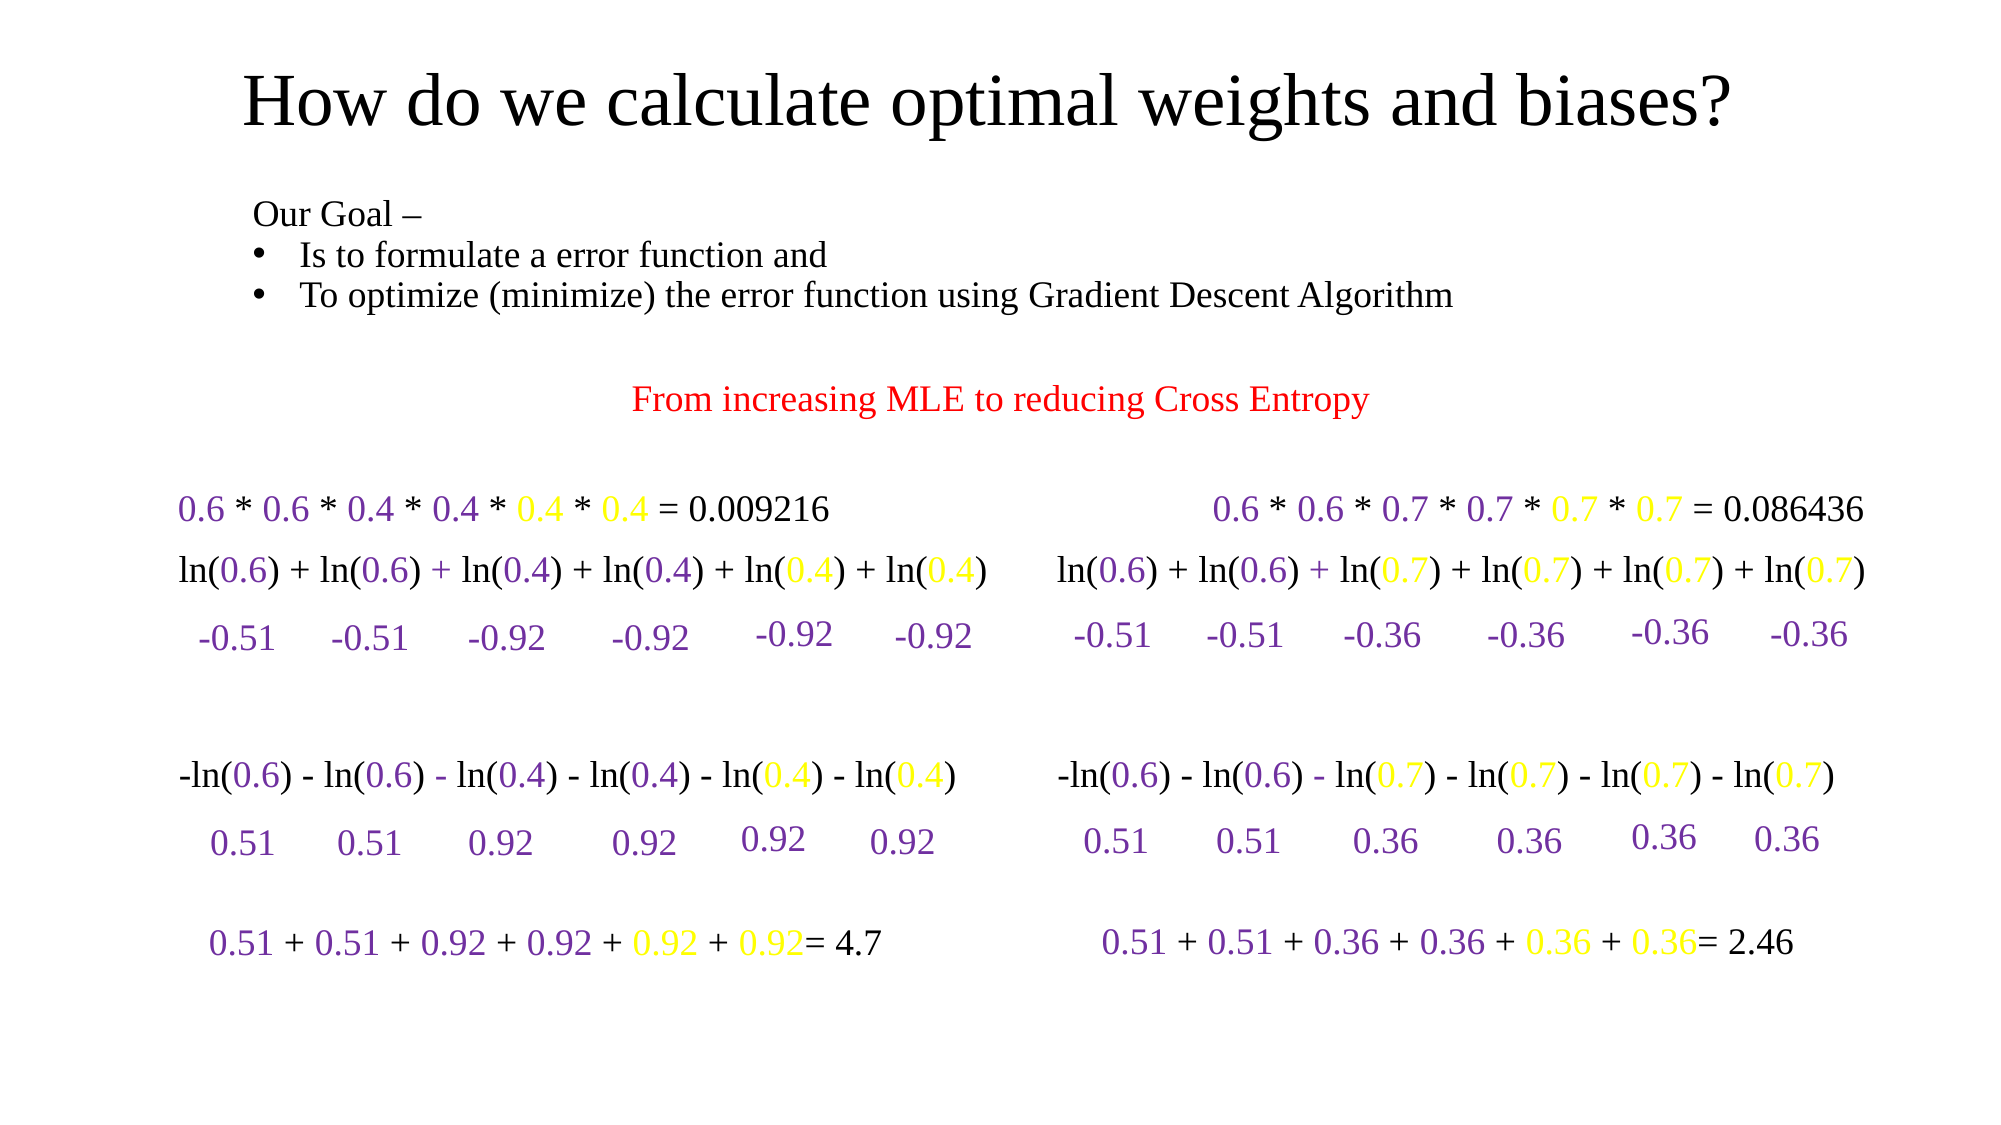

# How do we calculate optimal weights and biases?
Our Goal –
Is to formulate a error function and
To optimize (minimize) the error function using Gradient Descent Algorithm
From increasing MLE to reducing Cross Entropy
0.6 * 0.6 * 0.4 * 0.4 * 0.4 * 0.4 = 0.009216
0.6 * 0.6 * 0.7 * 0.7 * 0.7 * 0.7 = 0.086436
ln(0.6) + ln(0.6) + ln(0.4) + ln(0.4) + ln(0.4) + ln(0.4)
ln(0.6) + ln(0.6) + ln(0.7) + ln(0.7) + ln(0.7) + ln(0.7)
-0.36
-0.36
-0.92
-0.51
-0.51
-0.36
-0.36
-0.92
-0.51
-0.51
-0.92
-0.92
-ln(0.6) - ln(0.6) - ln(0.4) - ln(0.4) - ln(0.4) - ln(0.4)
-ln(0.6) - ln(0.6) - ln(0.7) - ln(0.7) - ln(0.7) - ln(0.7)
0.36
0.92
0.36
 0.51
 0.51
 0.36
 0.36
0.92
0.51
0.51
0.92
0.92
0.51 + 0.51 + 0.36 + 0.36 + 0.36 + 0.36= 2.46
0.51 + 0.51 + 0.92 + 0.92 + 0.92 + 0.92= 4.7